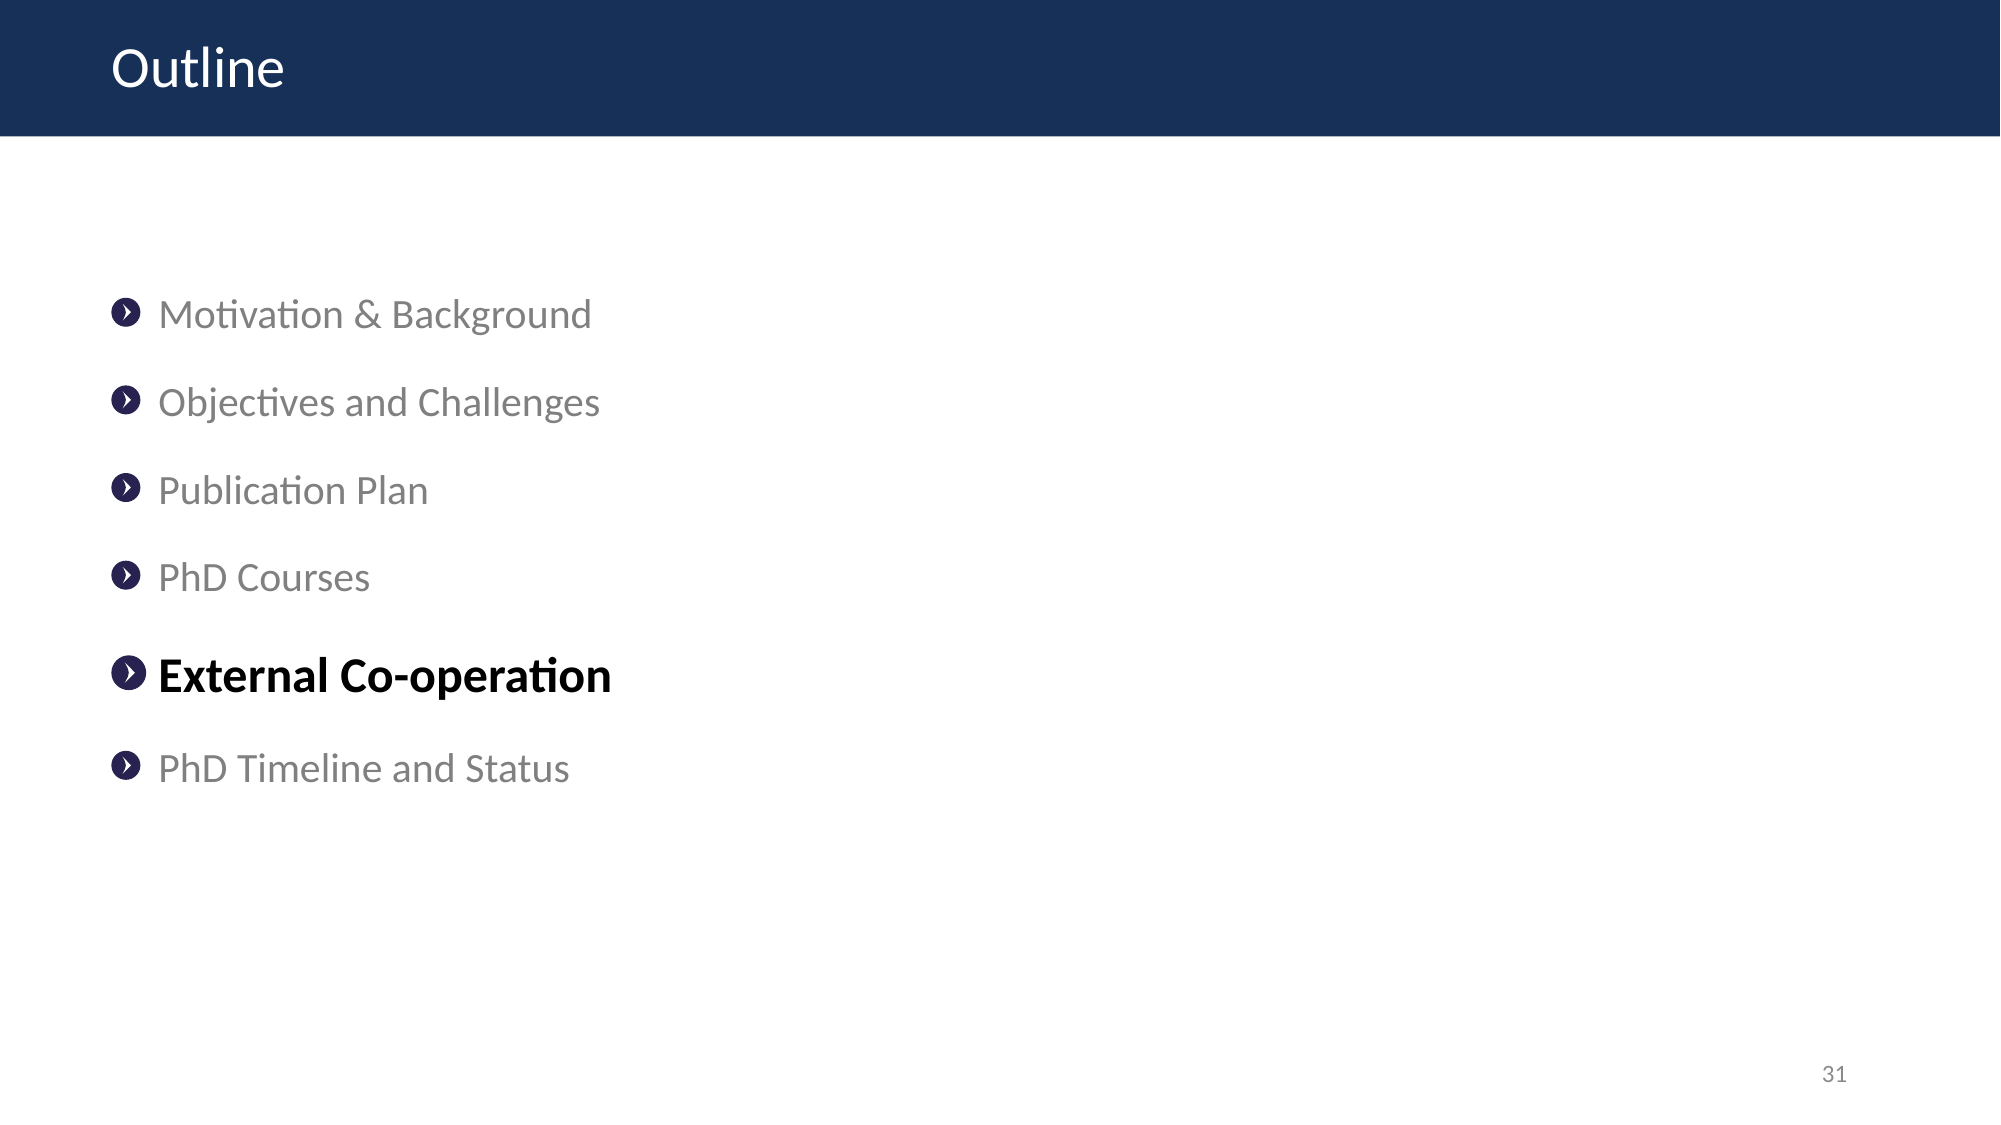

# Outline
Motivation & Background
Objectives and Challenges
Publication Plan
PhD Courses
External Co-operation
PhD Timeline and Status
31